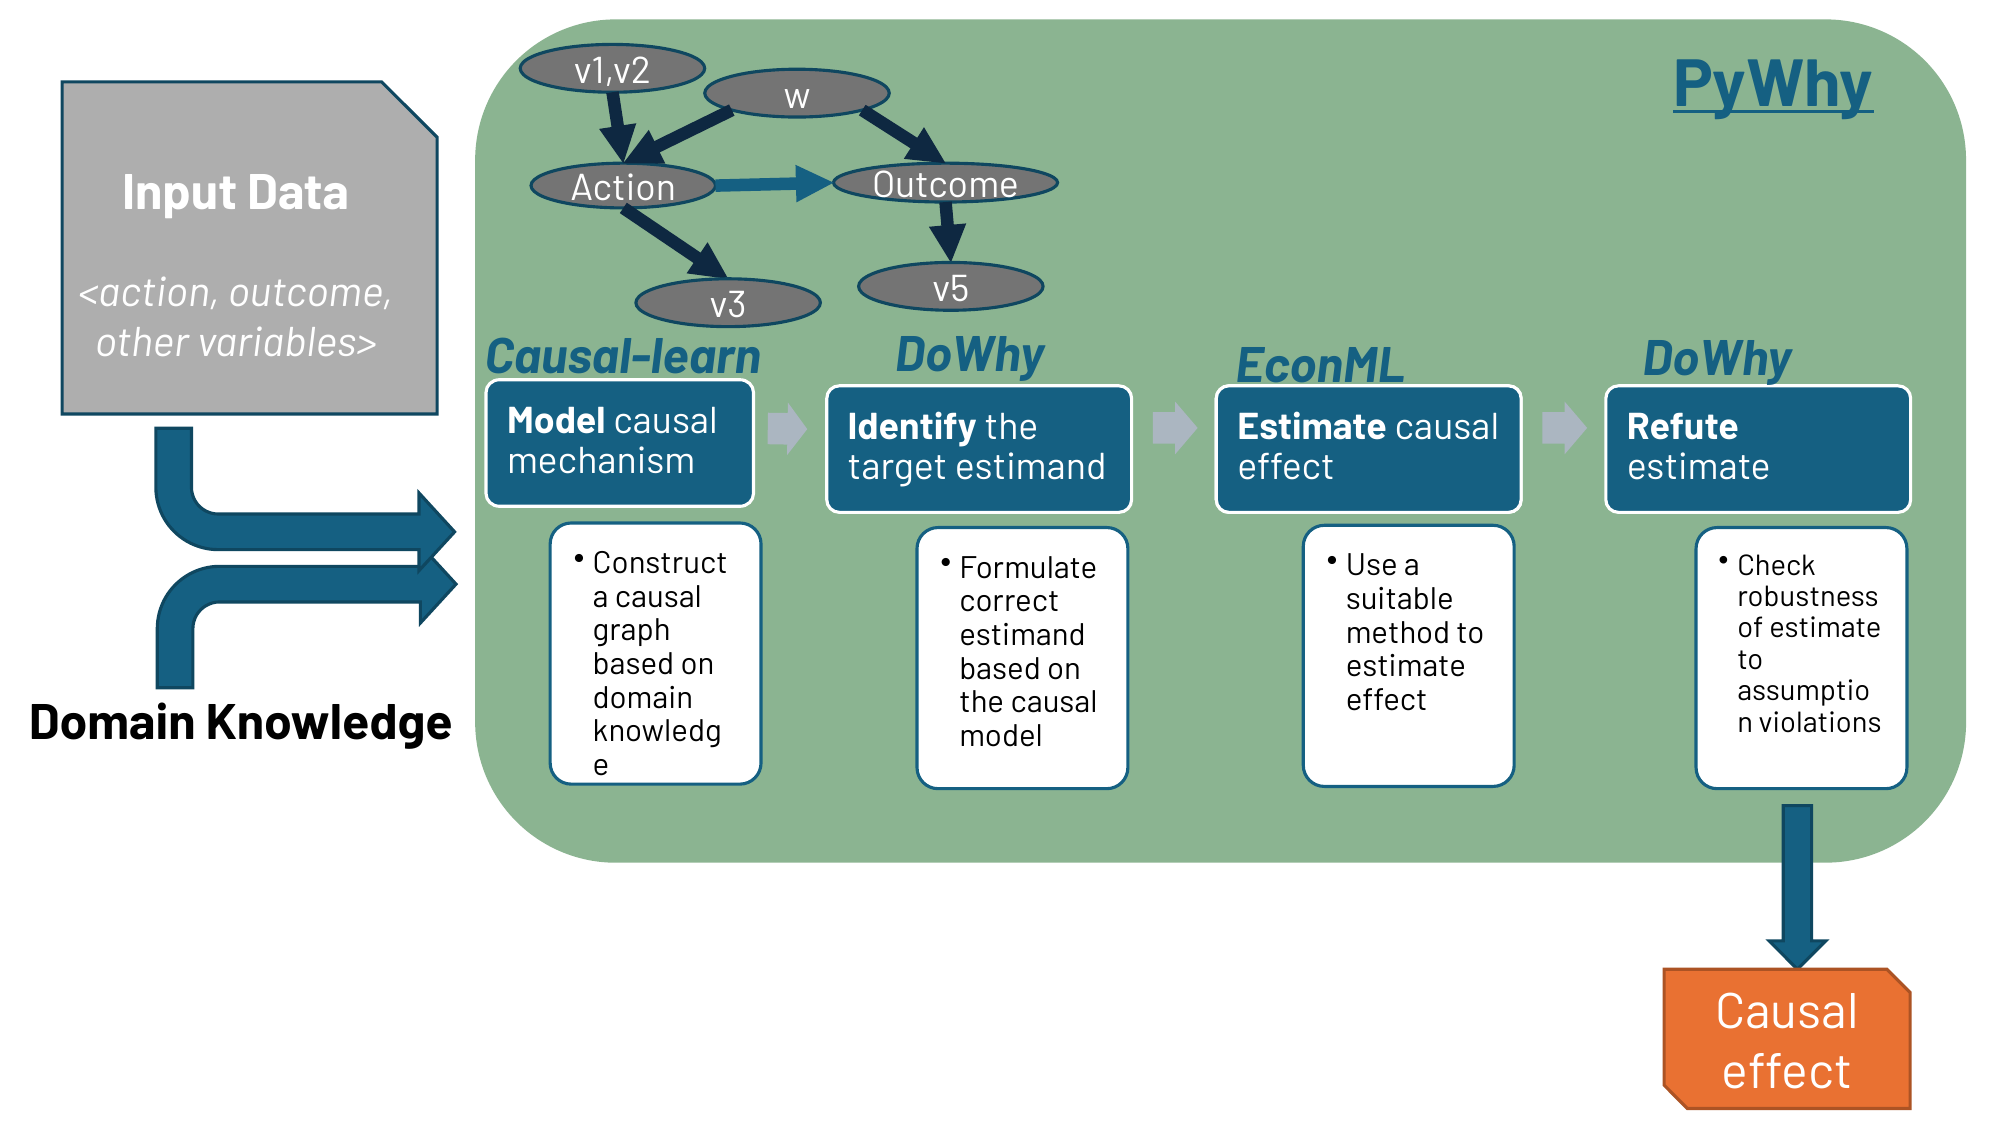

PyWhy
v1,v2
w
Action
Outcome
v5
v3
Input Data

<action, outcome, other variables>
DoWhy
Causal-learn
DoWhy
EconML
Model causal mechanism
Identify the target estimand
Estimate causal effect
Estimate causal effect
Refute estimate

Construct a causal graph based on domain knowledge
Use a suitable method to estimate effect
Formulate correct estimand based on the causal model
Check robustness of estimate to assumption violations

Domain Knowledge

Causal effect